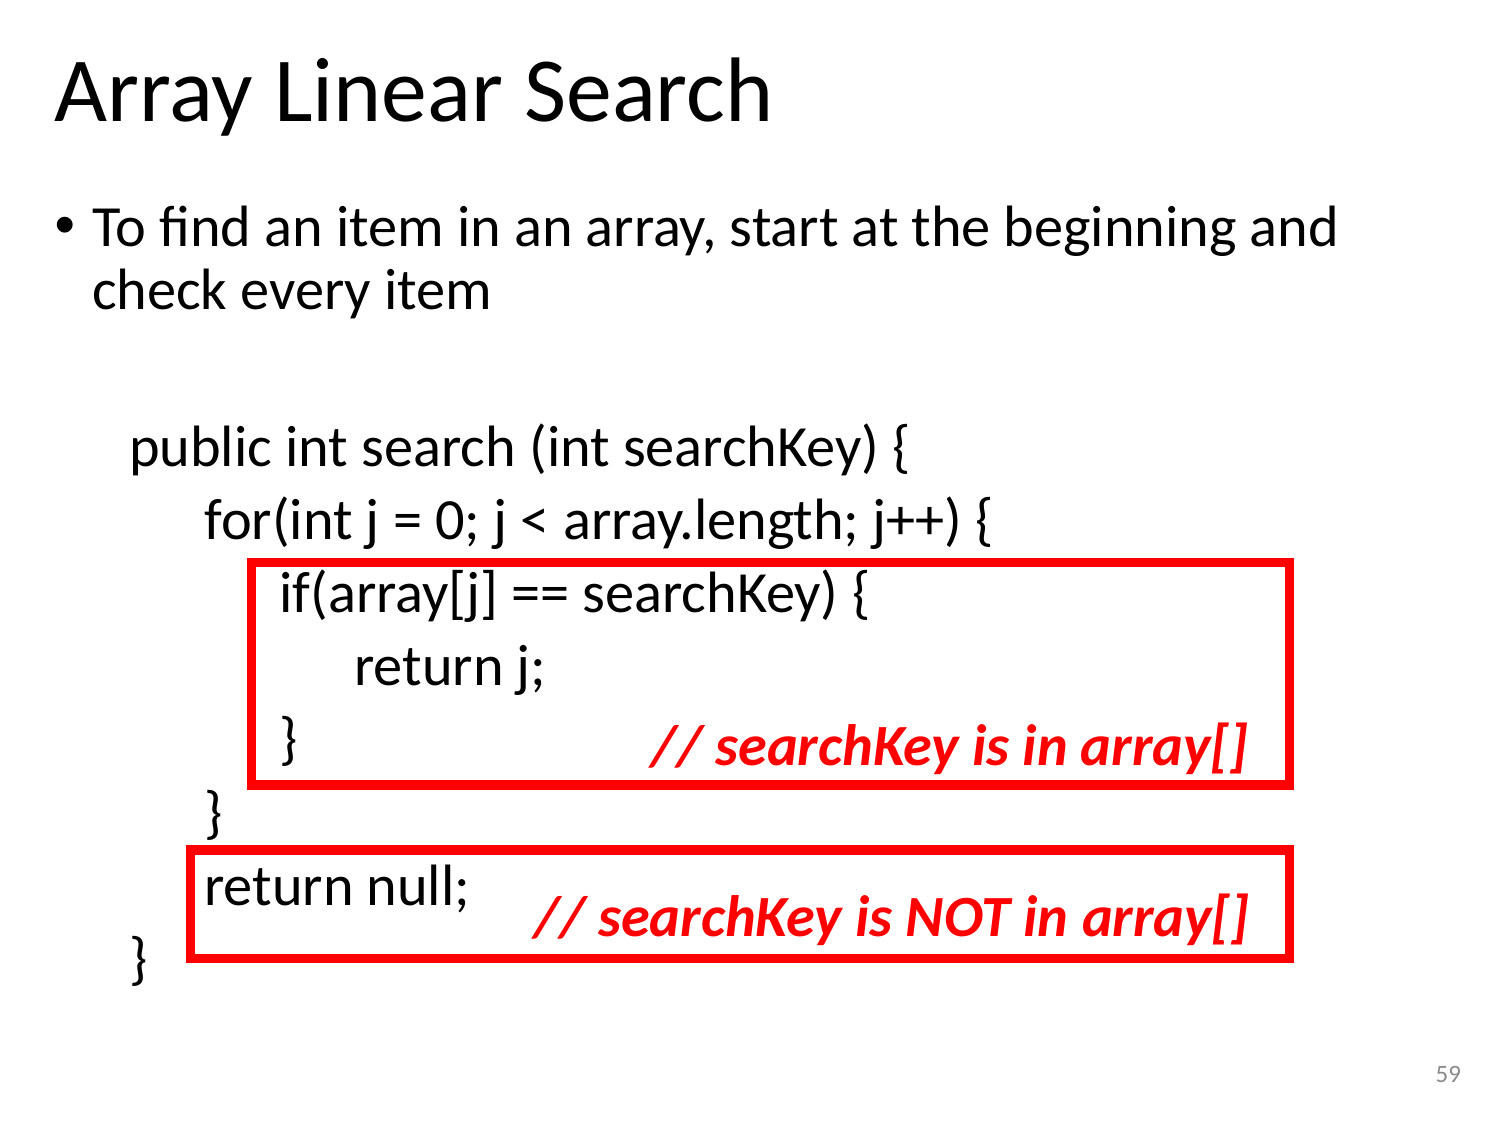

# Array Linear Search
To find an item in an array, start at the beginning and check every item

public int search (int searchKey) {
for(int j = 0; j < array.length; j++) {
if(array[j] == searchKey) {
return j;
}
}
return null;
}

// searchKey is in array[]

// searchKey is NOT in array[]
59